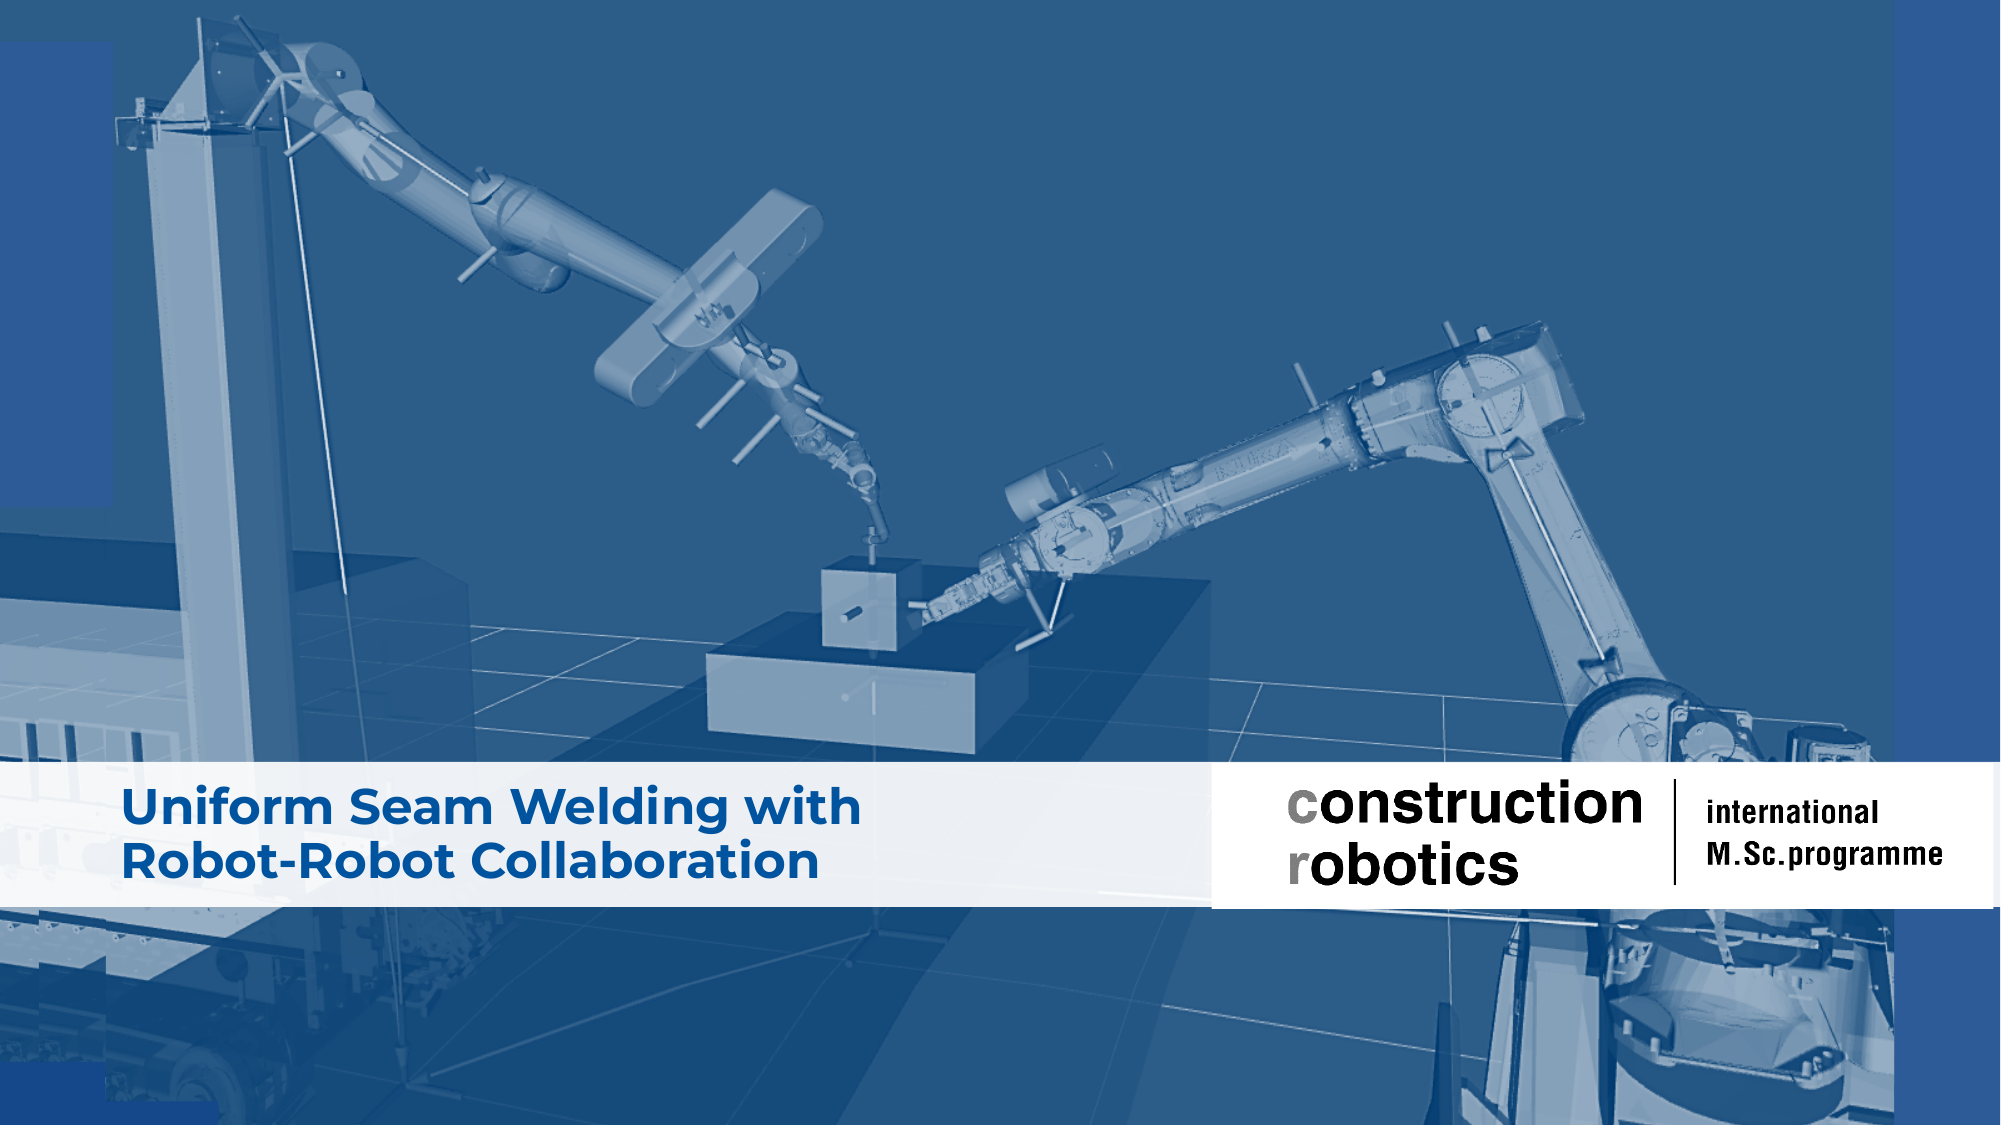

# Uniform Seam Welding with Robot-Robot Collaboration